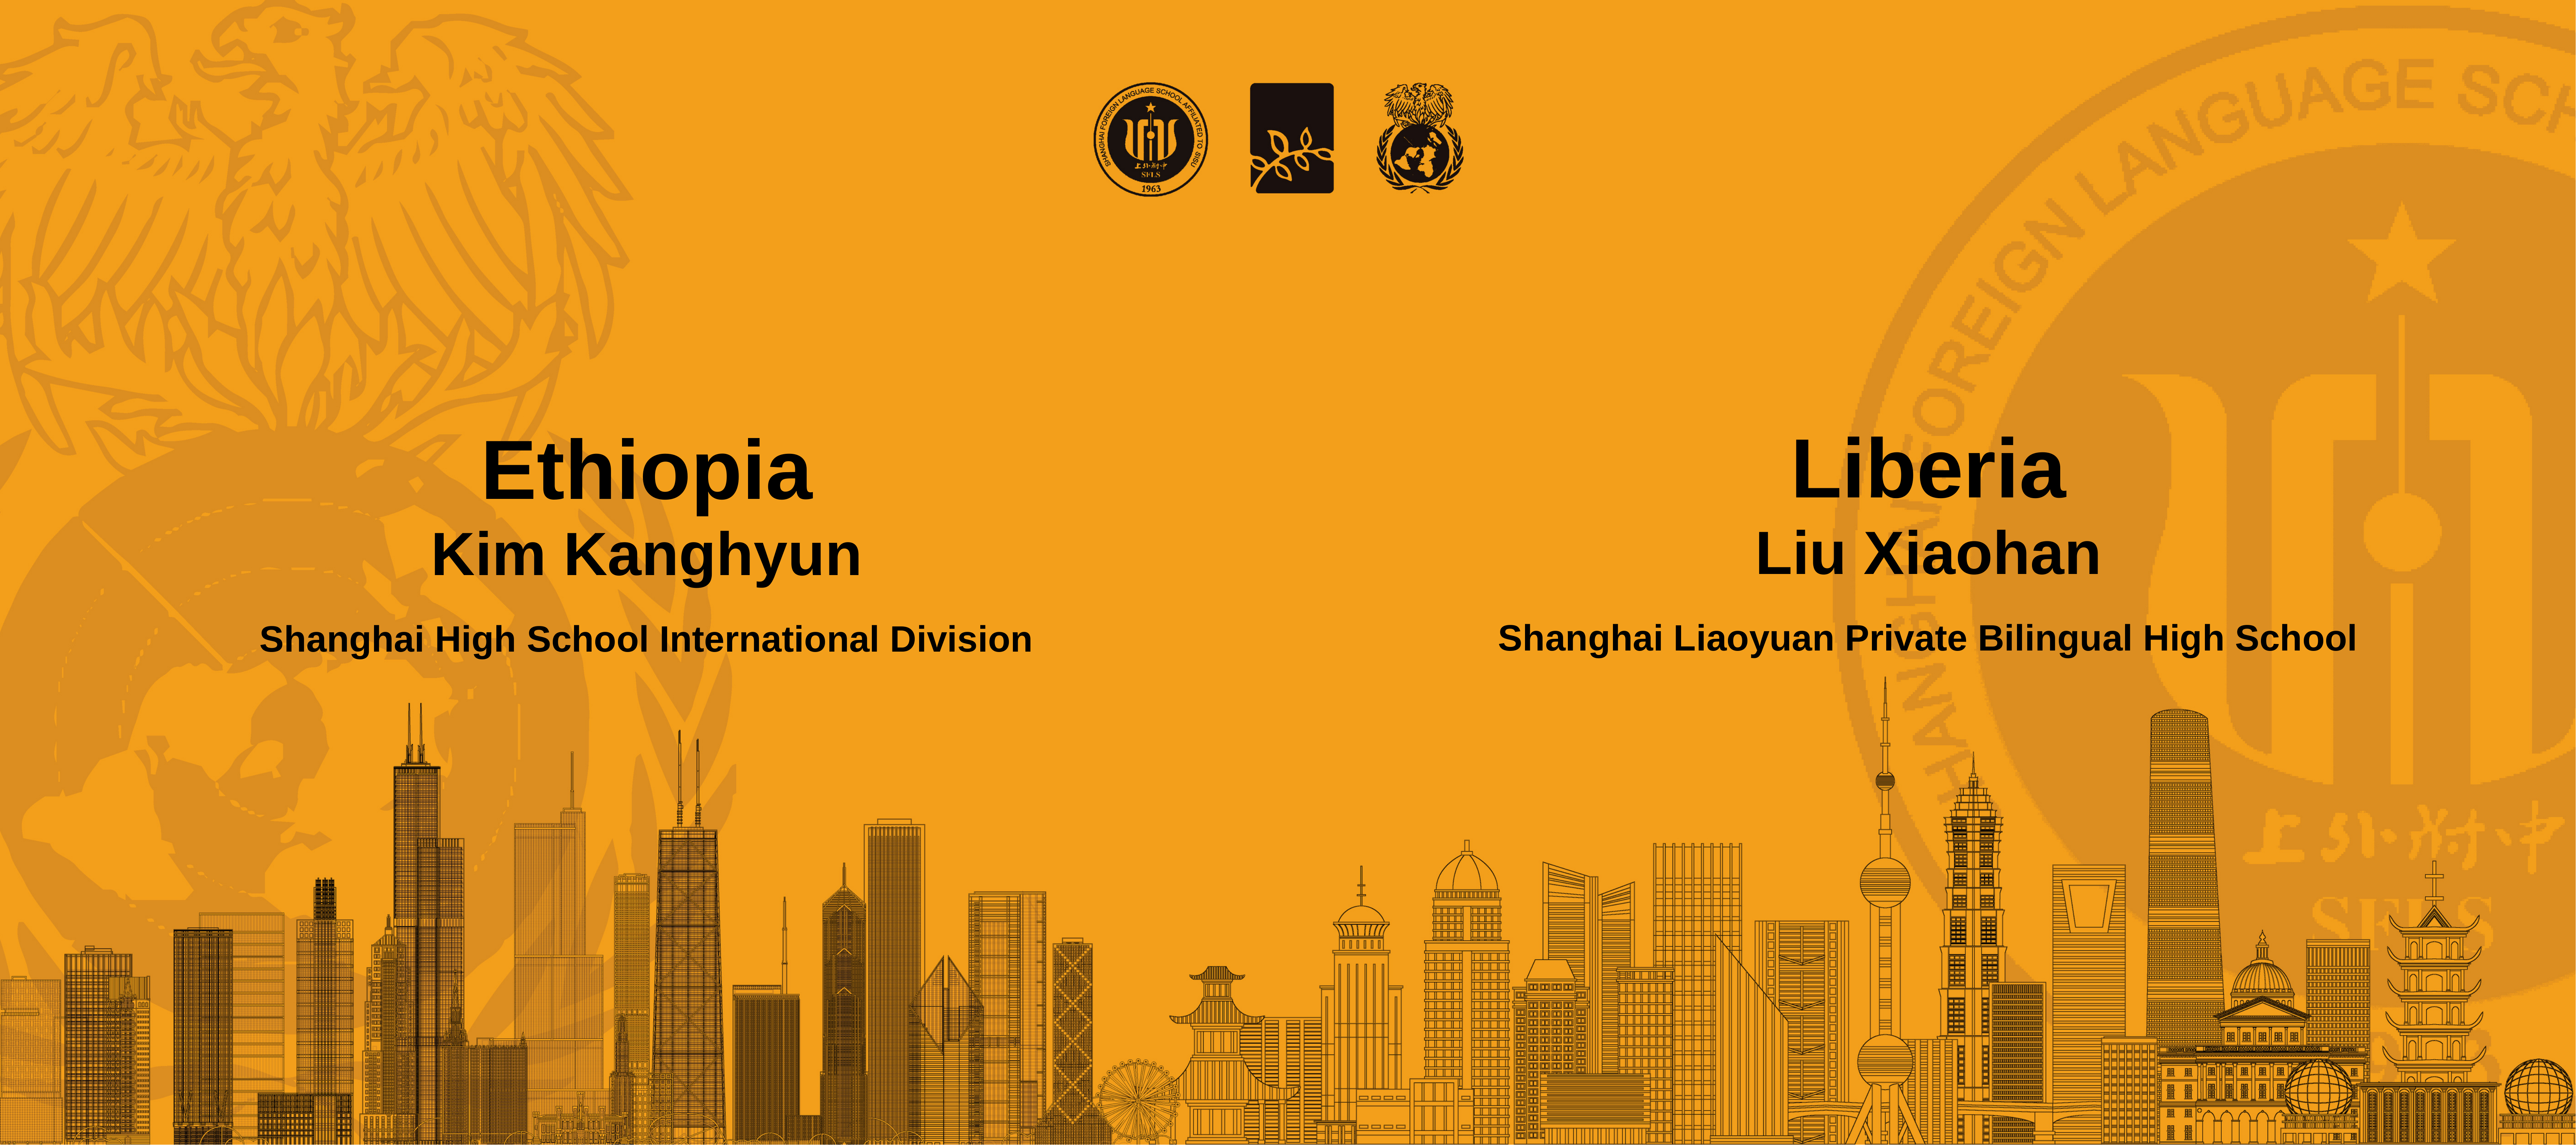

Liberia
Liu Xiaohan
Shanghai Liaoyuan Private Bilingual High School
Ethiopia
Kim Kanghyun
Shanghai High School International Division